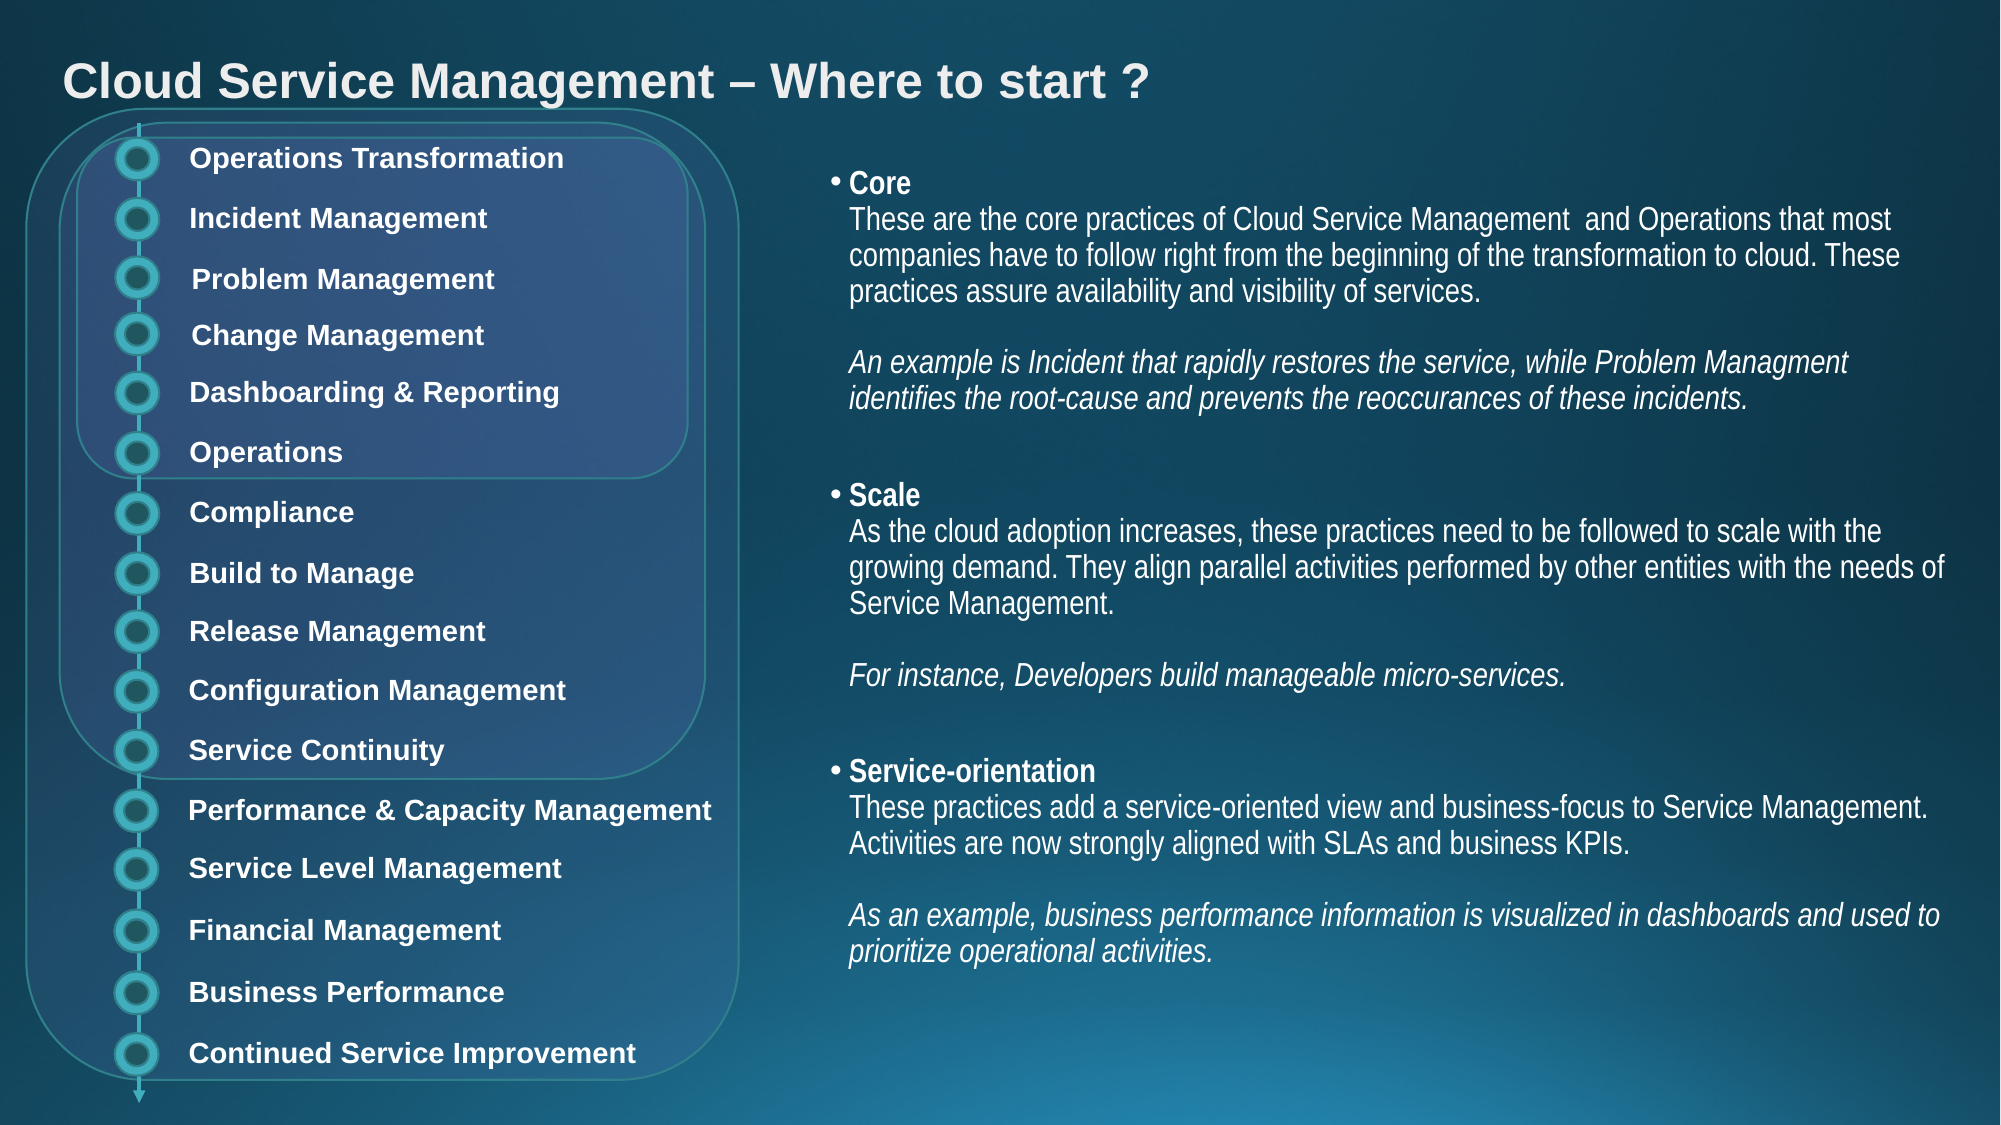

# Cloud Service Management – Where to start ?

Operations Transformation

Incident Management

Problem Management

Change Management

Dashboarding & Reporting

Operations

Compliance

Build to Manage

Release Management

Configuration Management

Service Continuity

Performance & Capacity Management

Service Level Management

Financial Management

Business Performance

Continued Service Improvement

Core
These are the core practices of Cloud Service Management  and Operations that most companies have to follow right from the beginning of the transformation to cloud. These practices assure availability and visibility of services.
An example is Incident that rapidly restores the service, while Problem Managment identifies the root-cause and prevents the reoccurances of these incidents.

Scale
As the cloud adoption increases, these practices need to be followed to scale with the growing demand. They align parallel activities performed by other entities with the needs of Service Management.
For instance, Developers build manageable micro-services.

Service-orientation
These practices add a service-oriented view and business-focus to Service Management. Activities are now strongly aligned with SLAs and business KPIs.
As an example, business performance information is visualized in dashboards and used to prioritize operational activities.